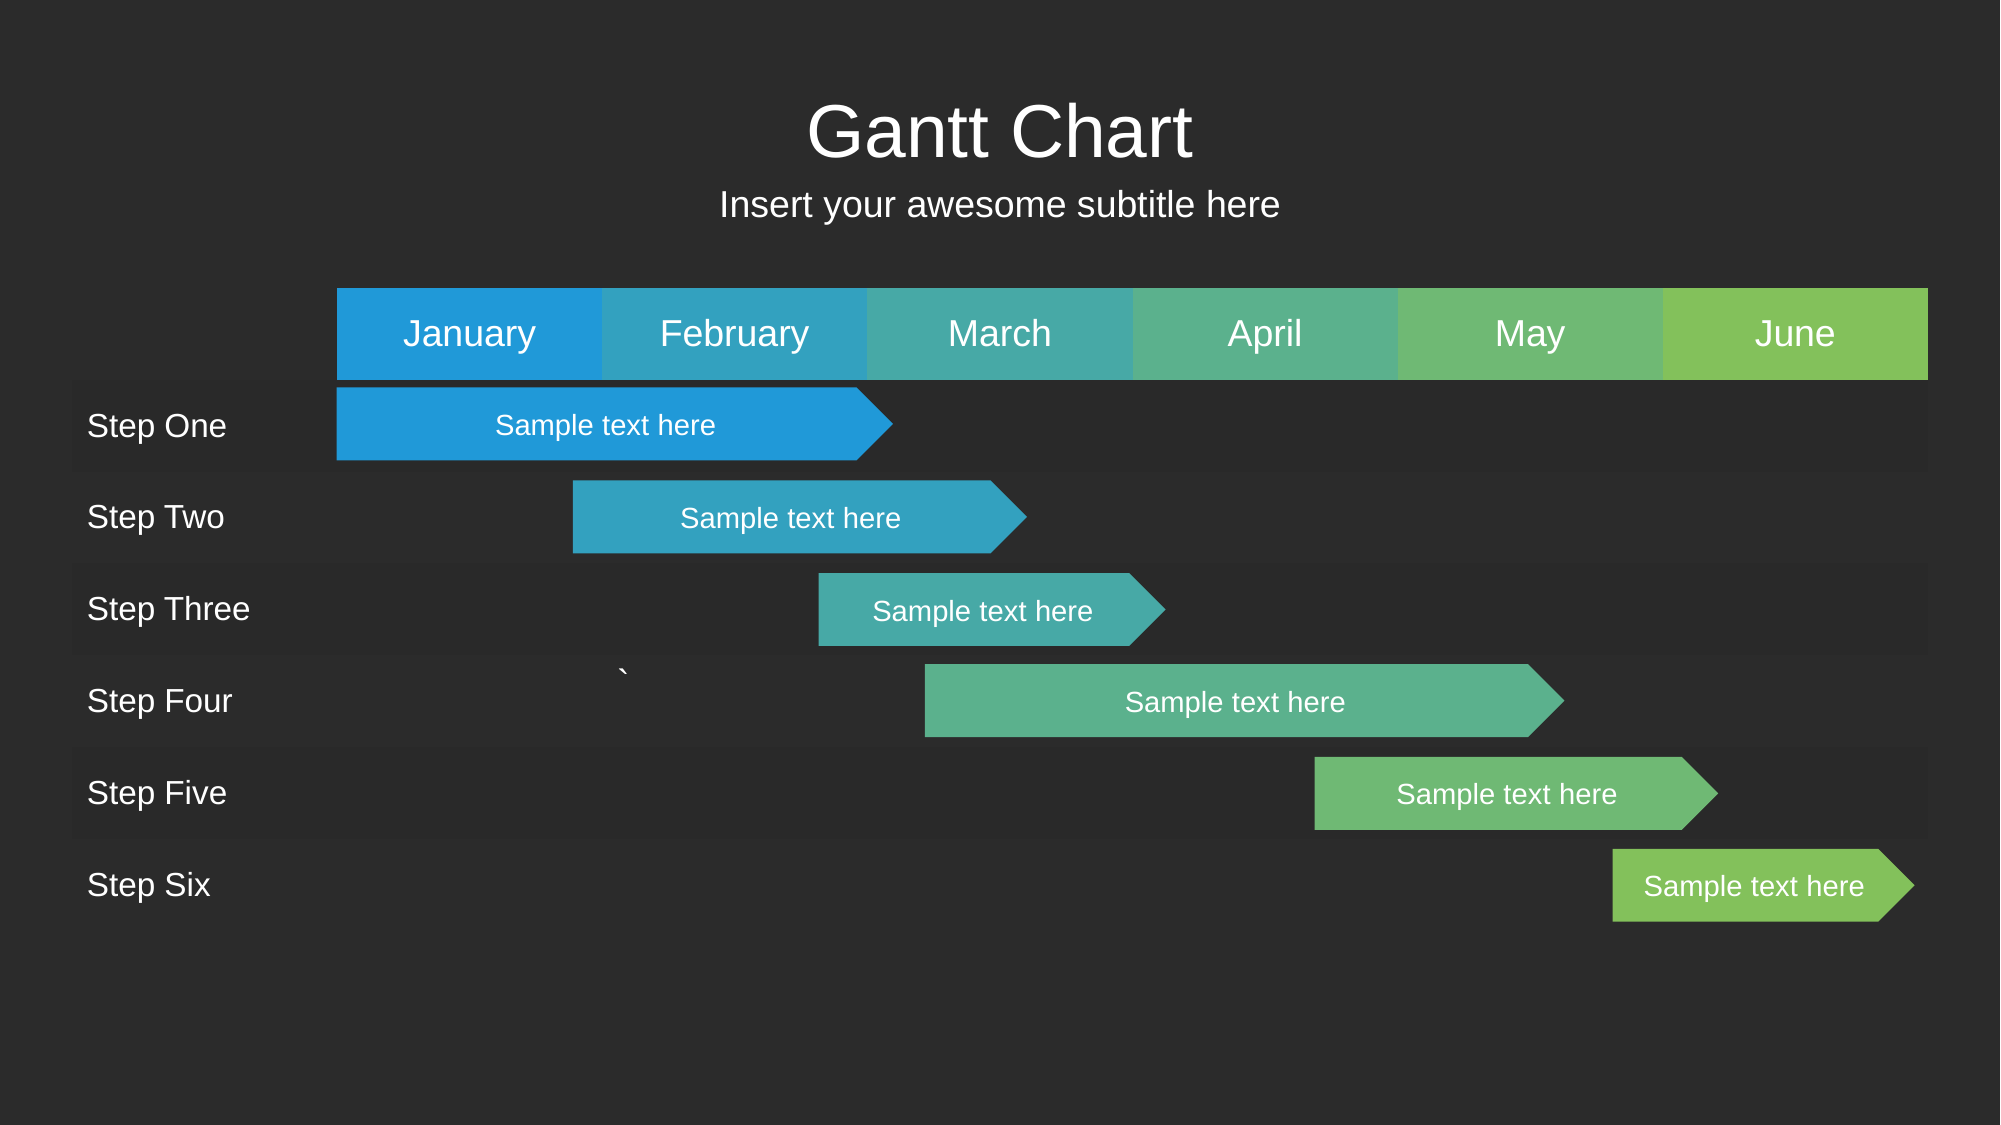

# Gantt Chart
Insert your awesome subtitle here
|  | January | February | March | April | May | June |
| --- | --- | --- | --- | --- | --- | --- |
| Step One |  |  |  |  |  |  |
| Step Two |  |  |  |  |  |  |
| Step Three |  |  |  |  |  |  |
| Step Four |  | ` |  |  |  |  |
| Step Five |  |  |  |  |  |  |
| Step Six |  |  |  |  |  |  |
Sample text here
Sample text here
Sample text here
Sample text here
Sample text here
Sample text here